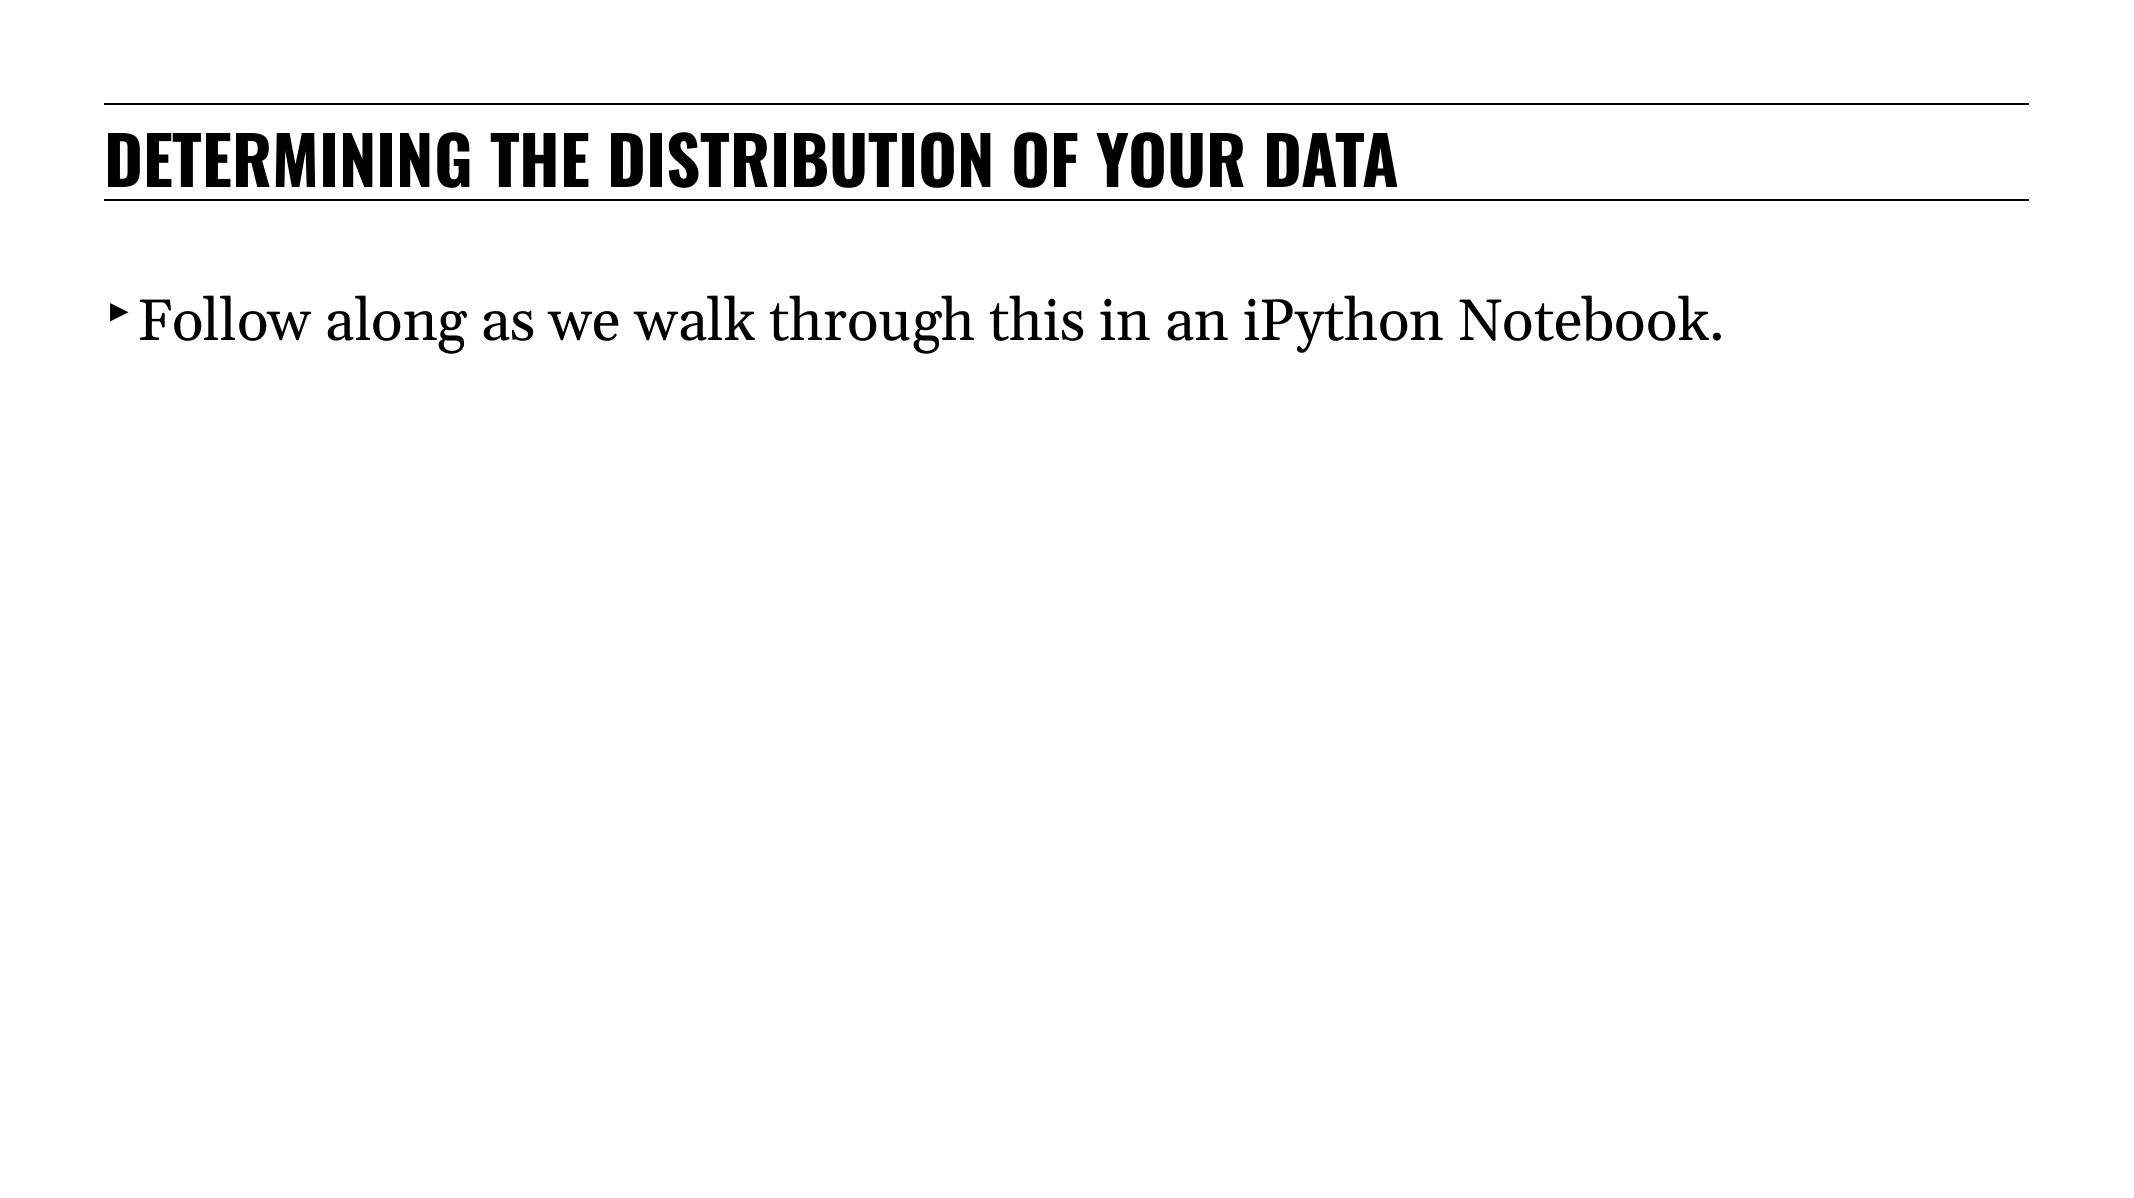

DETERMINING THE DISTRIBUTION OF YOUR DATA

Follow along as we walk through this in an iPython Notebook.